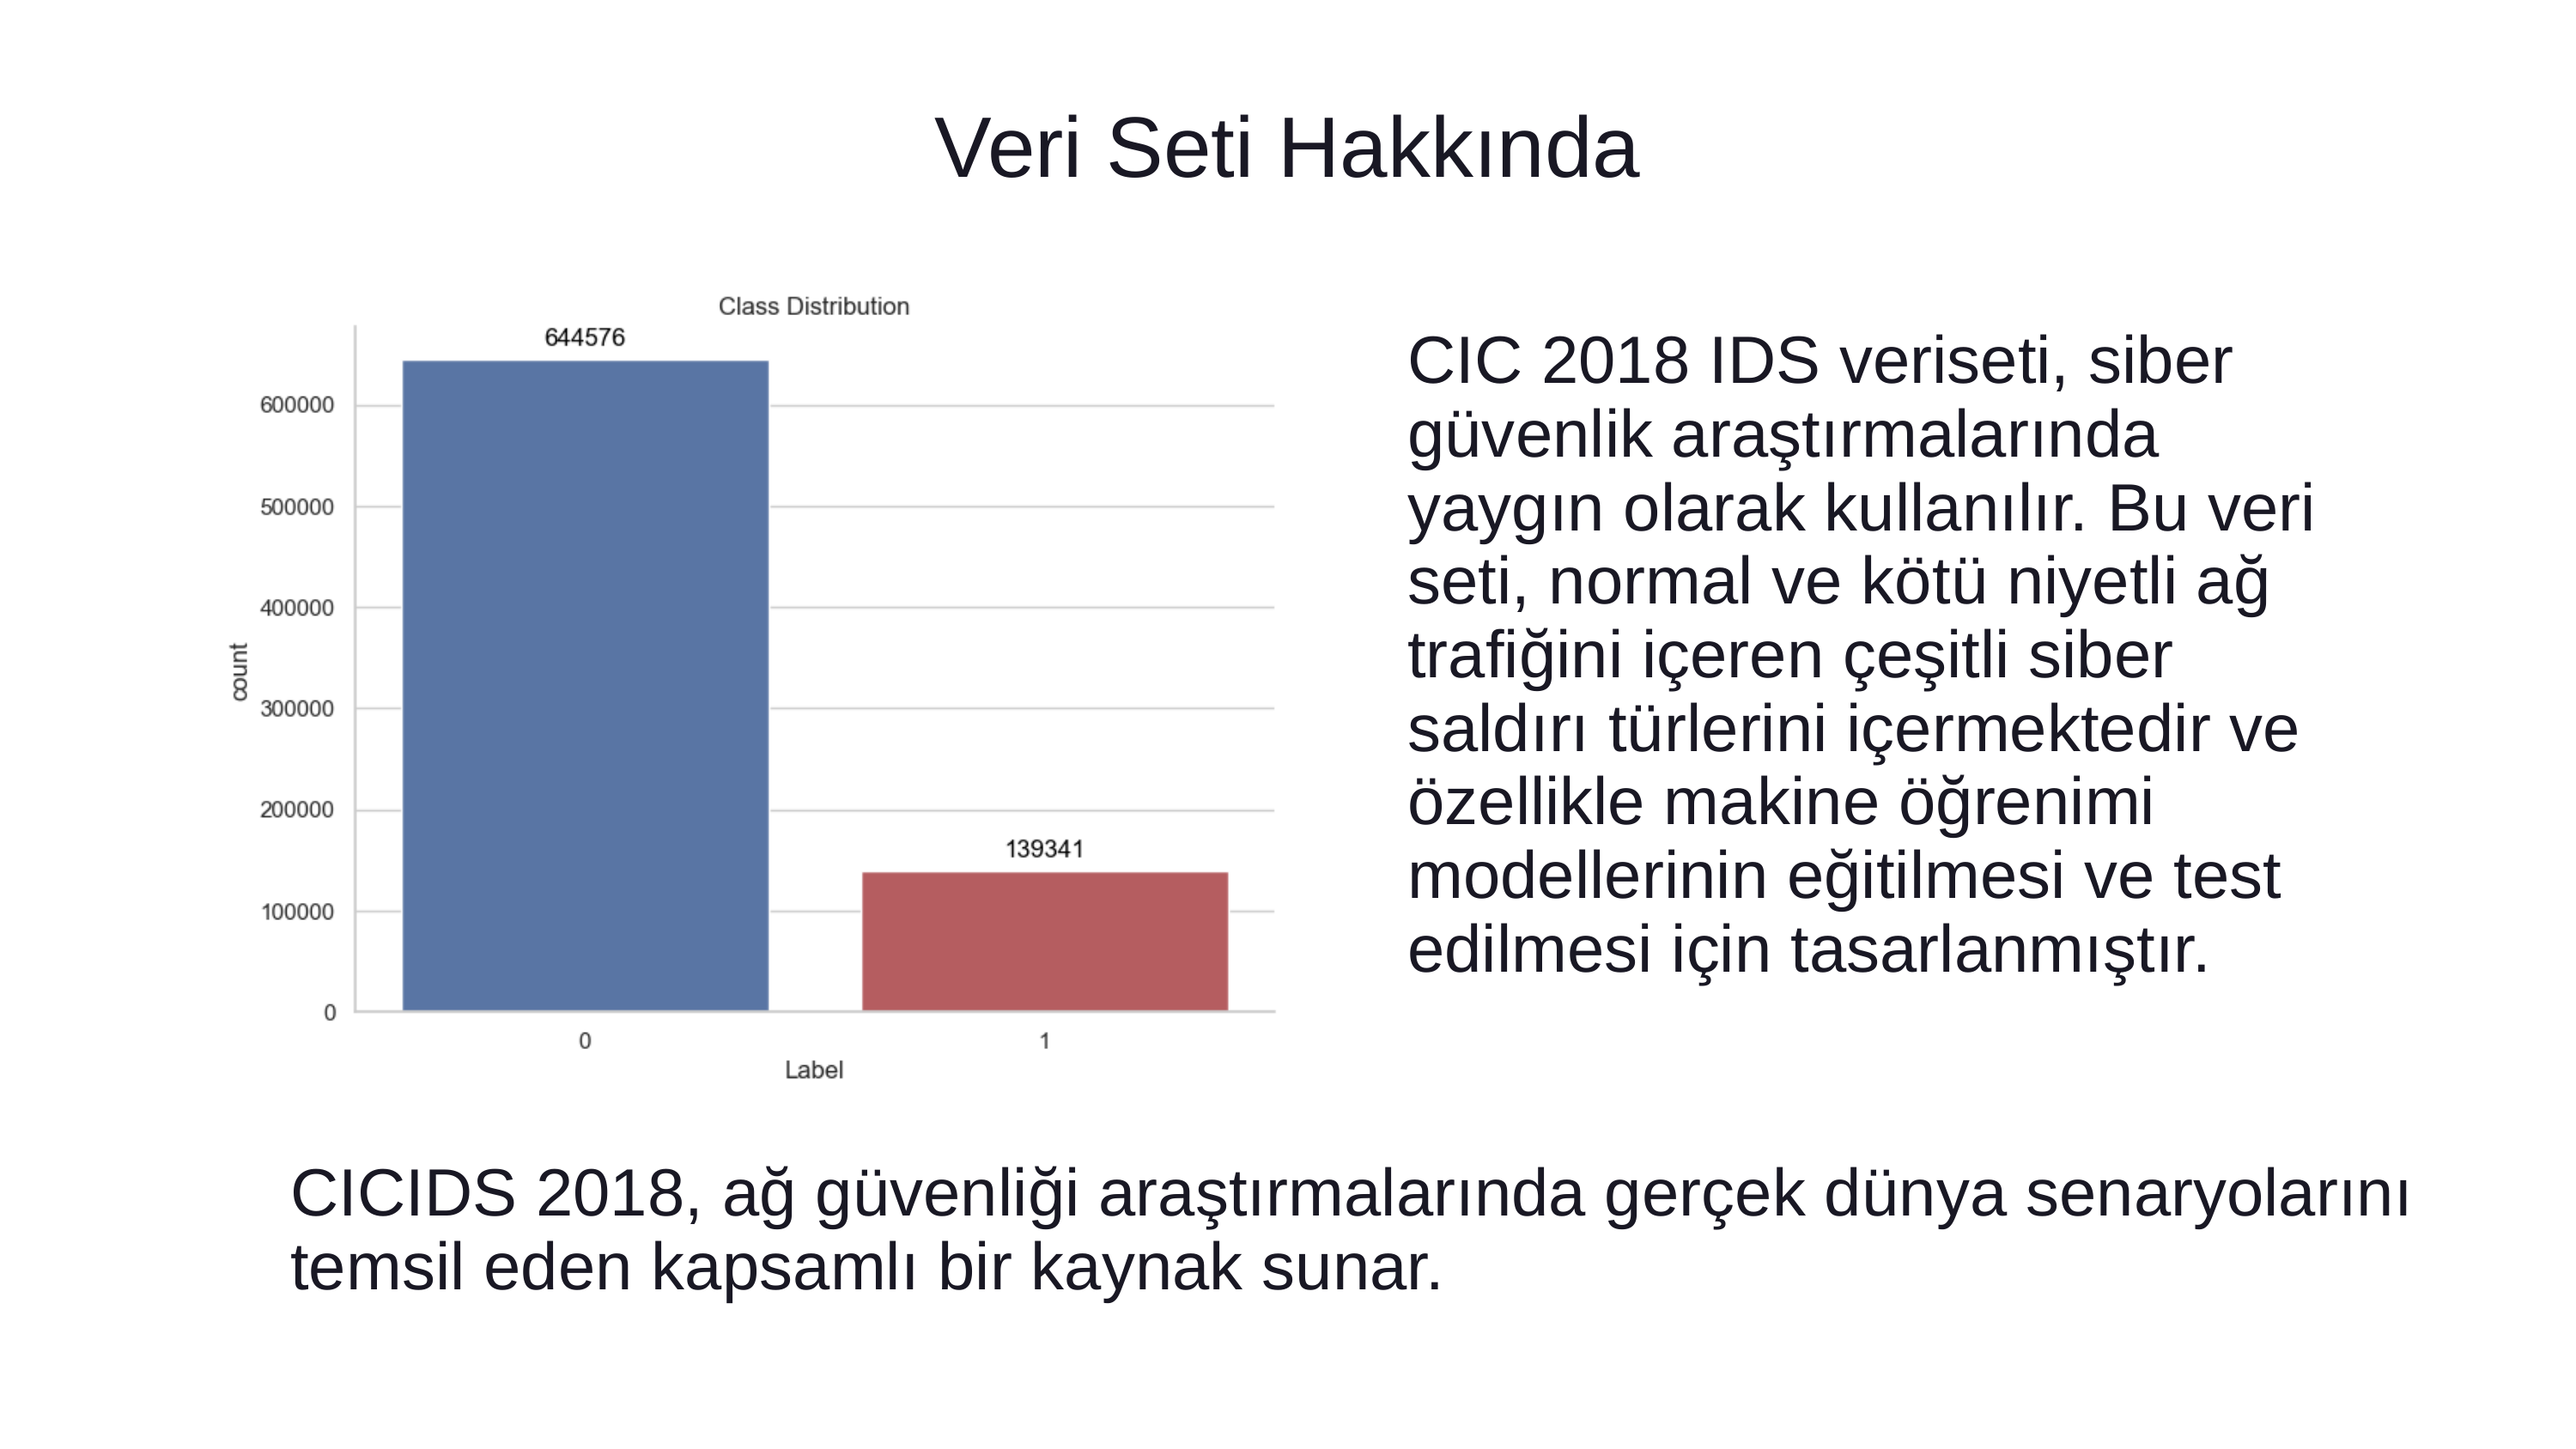

Veri Seti Hakkında

CIC 2018 IDS veriseti, siber güvenlik araştırmalarında yaygın olarak kullanılır. Bu veri seti, normal ve kötü niyetli ağ trafiğini içeren çeşitli siber saldırı türlerini içermektedir ve özellikle makine öğrenimi modellerinin eğitilmesi ve test edilmesi için tasarlanmıştır.
CICIDS 2018, ağ güvenliği araştırmalarında gerçek dünya senaryolarını temsil eden kapsamlı bir kaynak sunar.